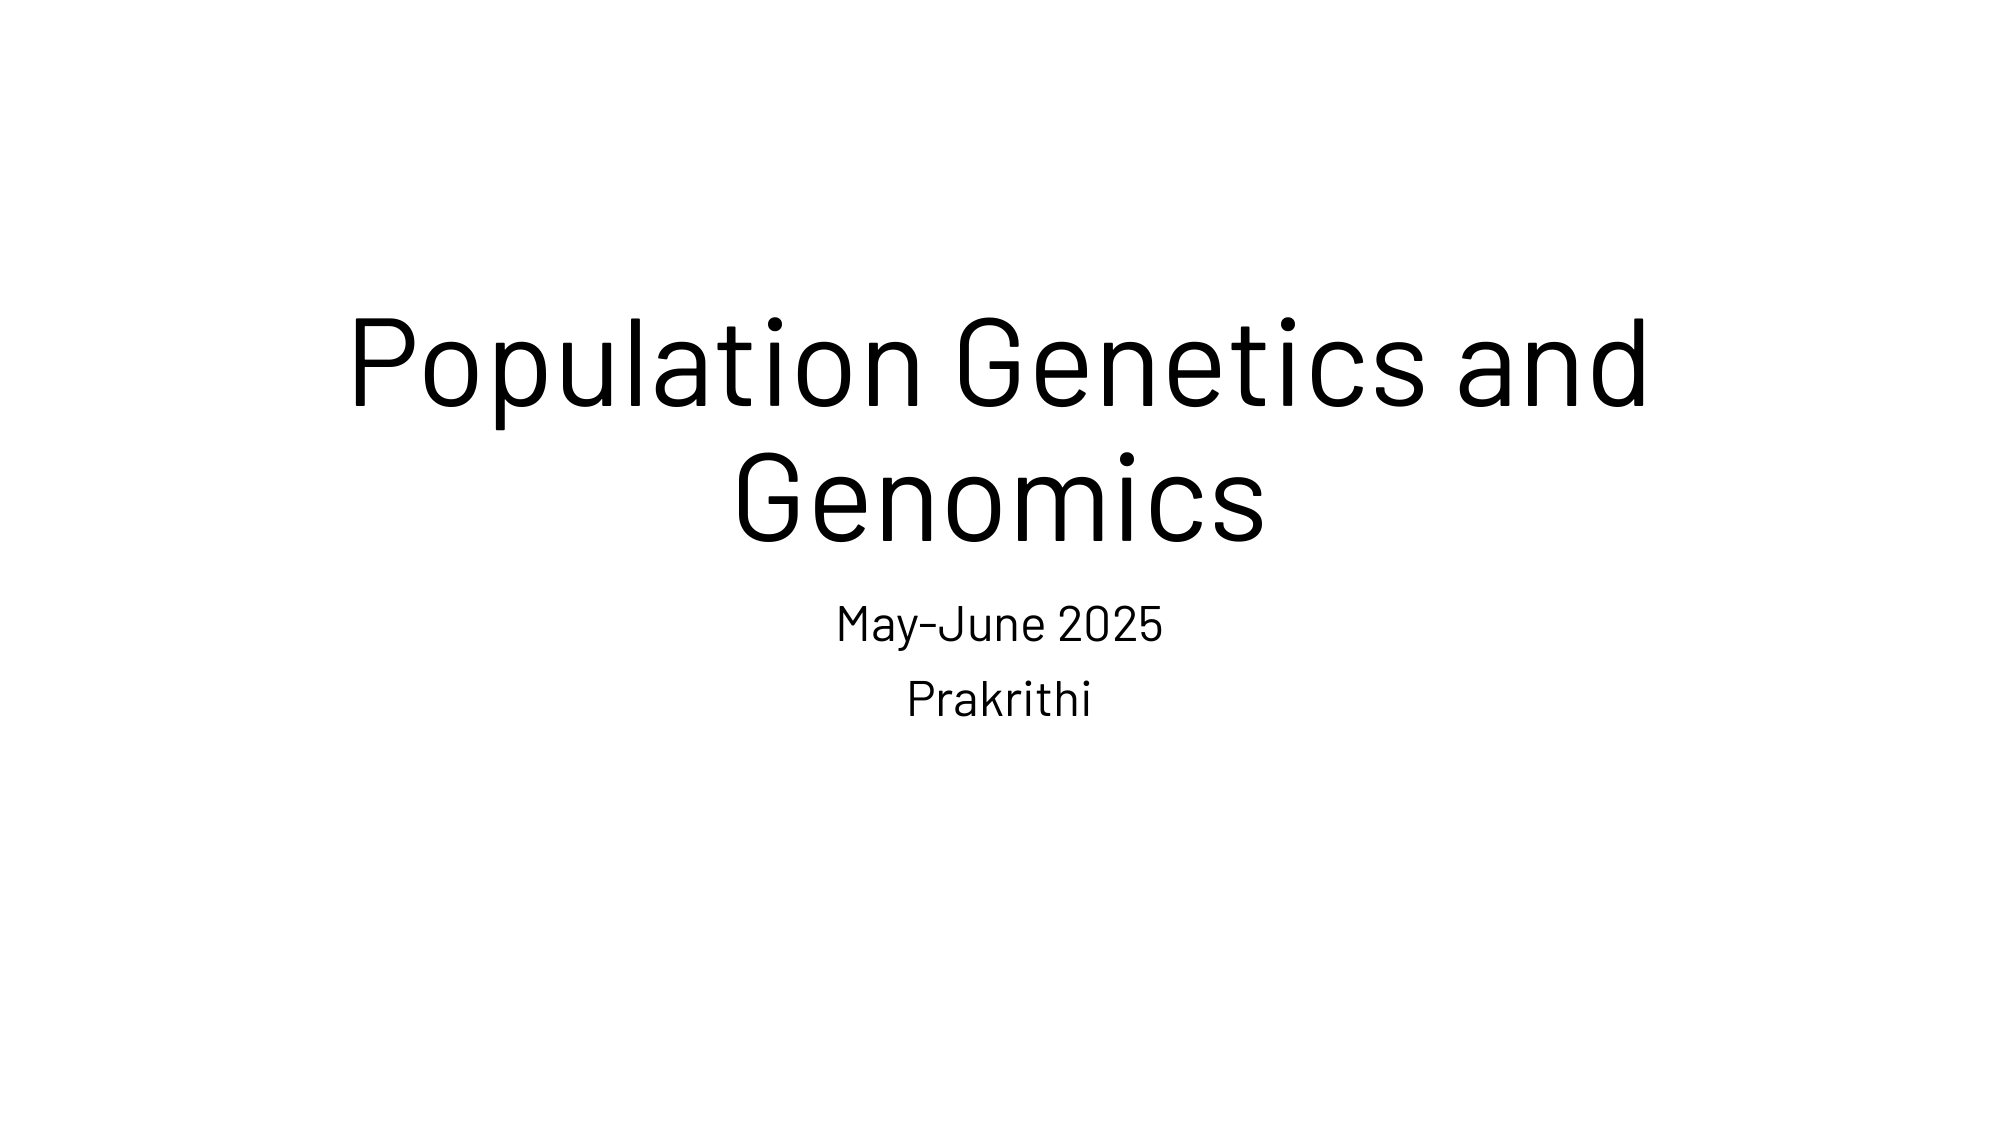

# Population Genetics and Genomics
May-June 2025
Prakrithi